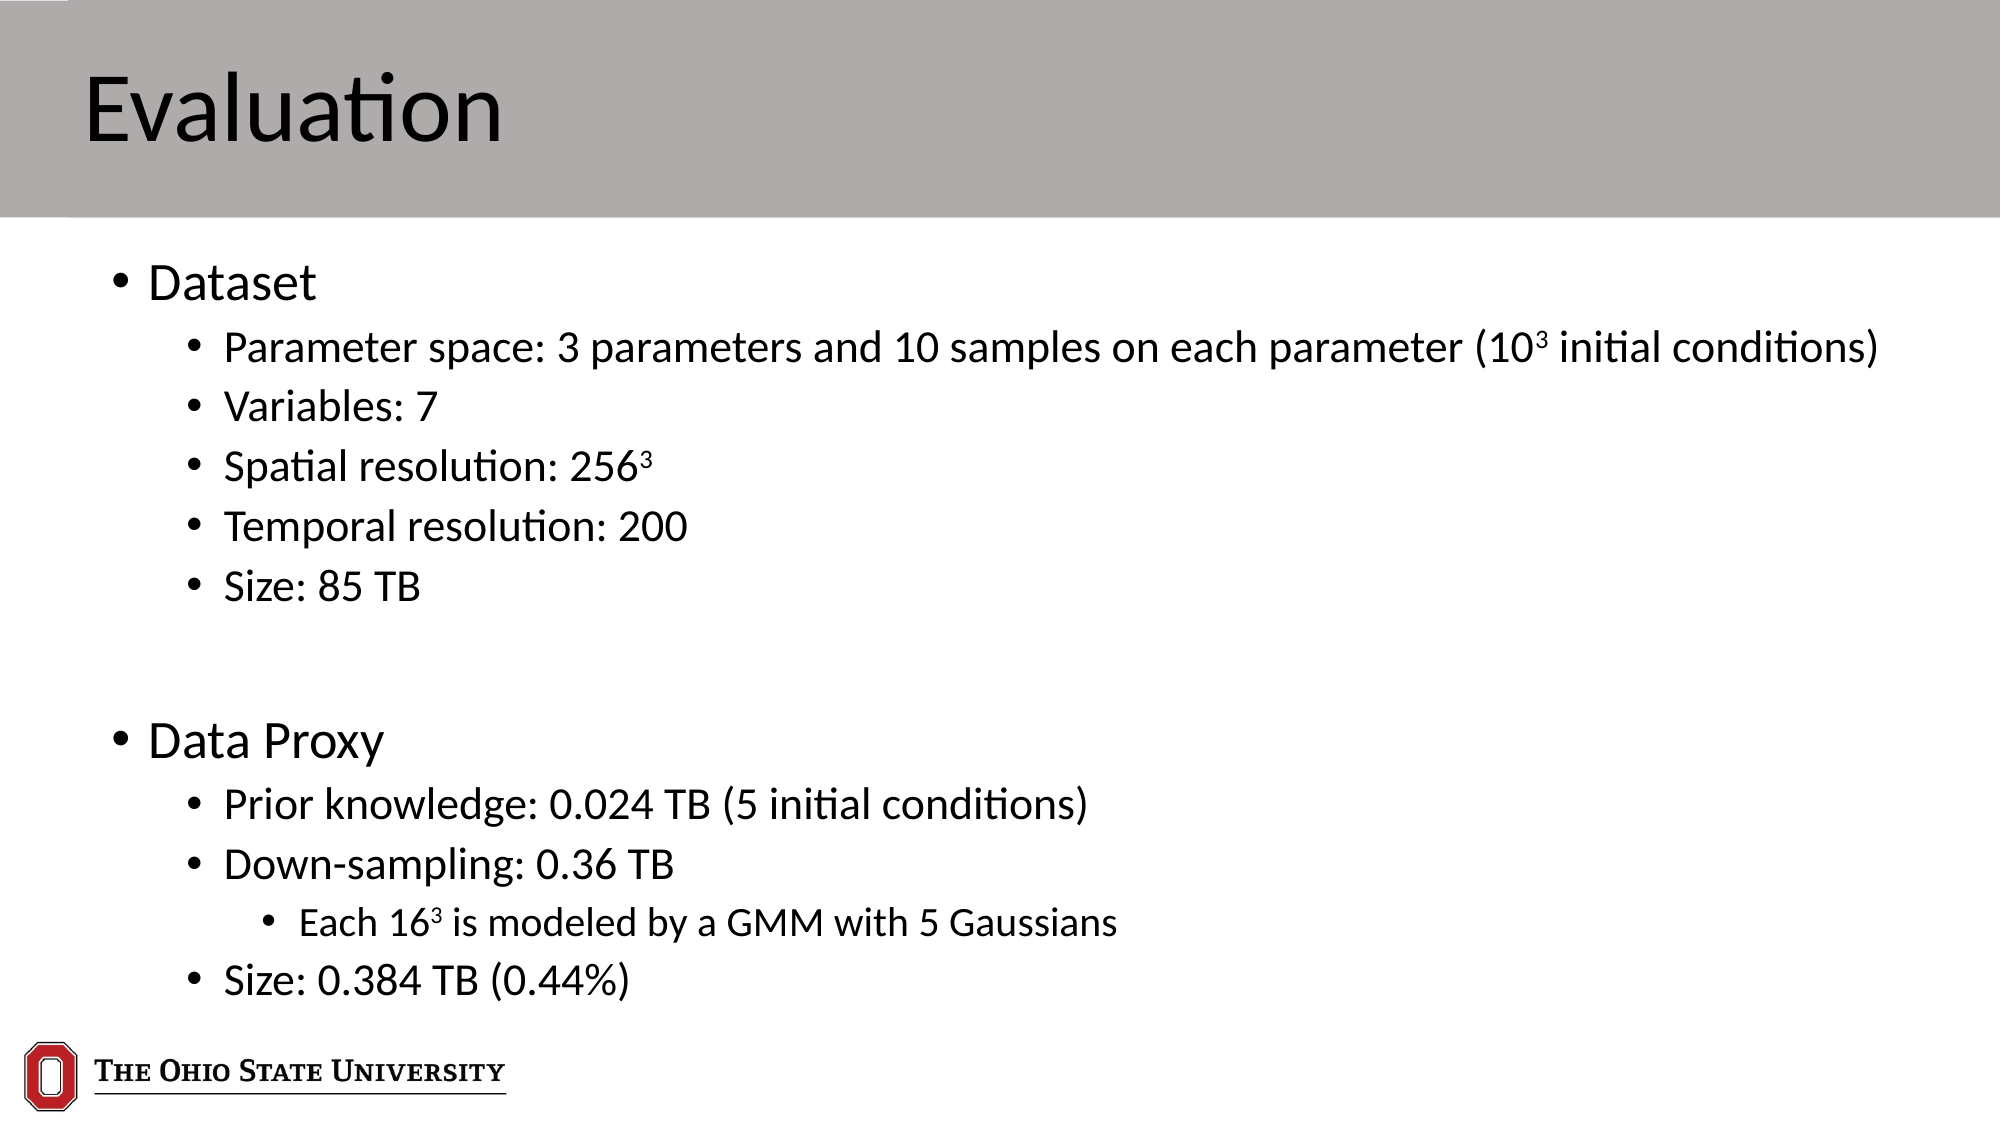

# Evaluation
Dataset
Parameter space: 3 parameters and 10 samples on each parameter (103 initial conditions)
Variables: 7
Spatial resolution: 2563
Temporal resolution: 200
Size: 85 TB

Data Proxy
Prior knowledge: 0.024 TB (5 initial conditions)
Down-sampling: 0.36 TB
Each 163 is modeled by a GMM with 5 Gaussians
Size: 0.384 TB (0.44%)